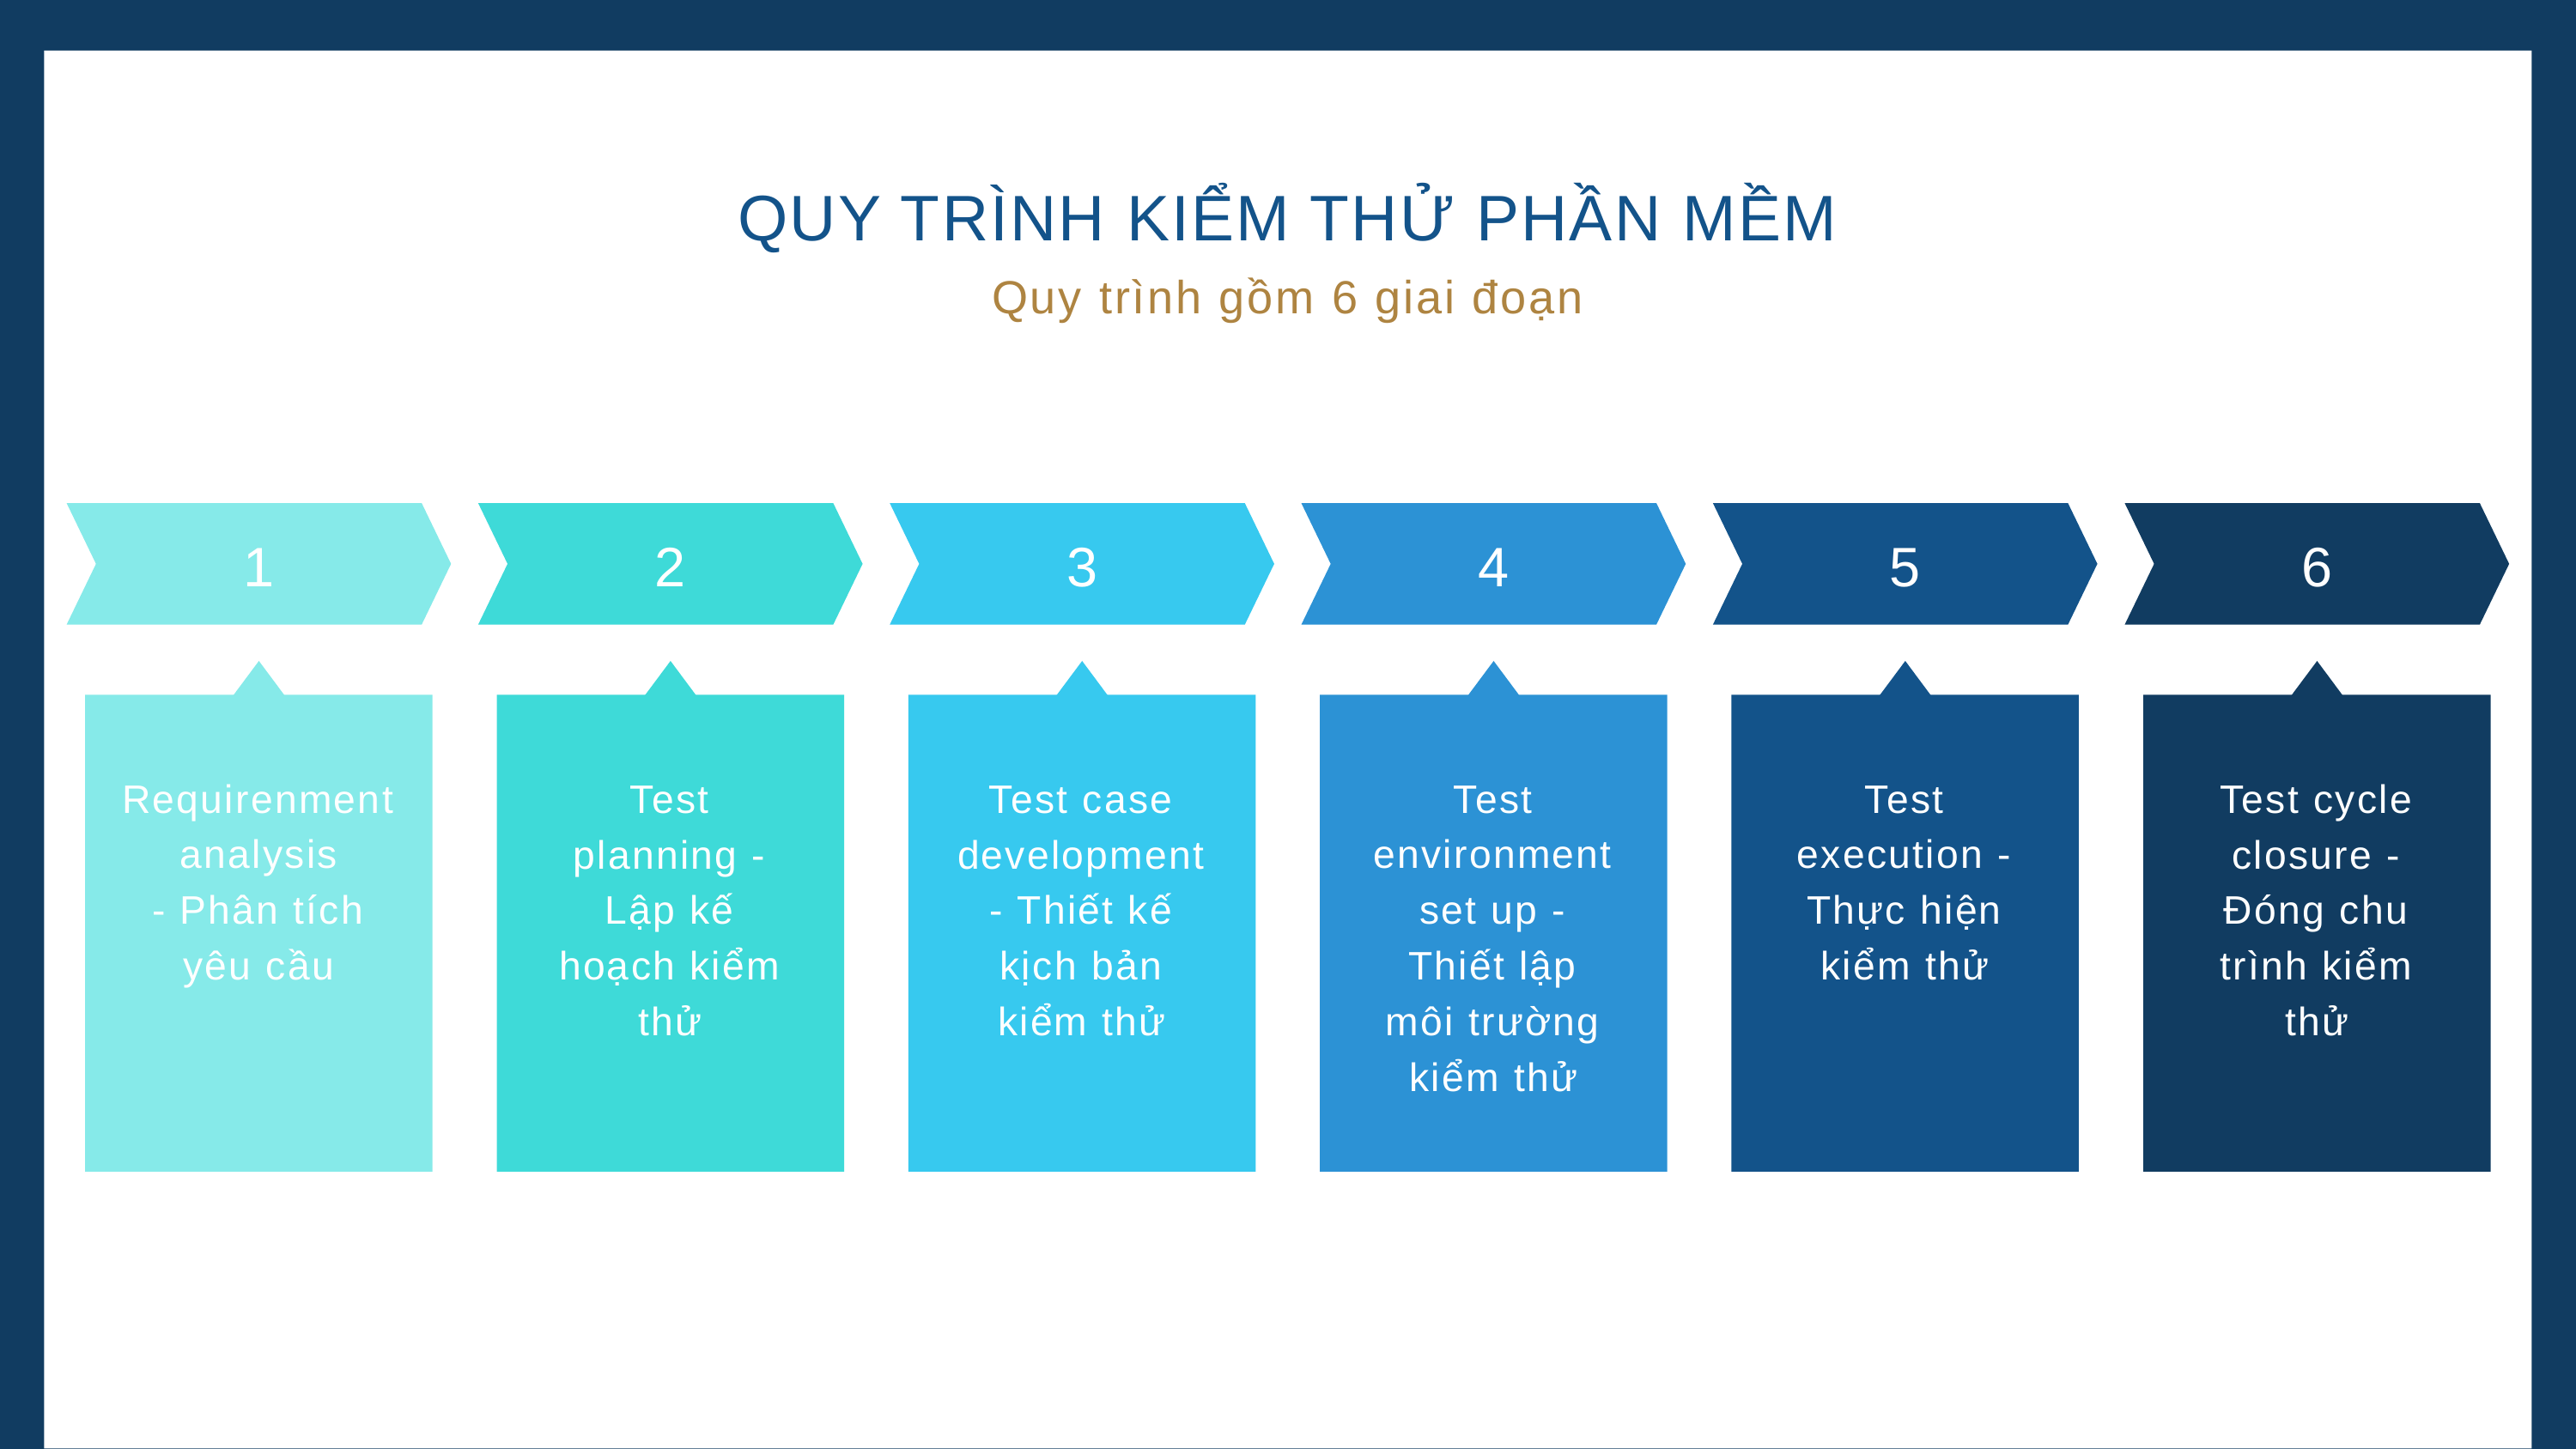

QUY TRÌNH KIỂM THỬ PHẦN MỀM
Quy trình gồm 6 giai đoạn

1
2
3
4
5
6

Requirenment analysis
- Phân tích yêu cầu
Test planning - Lập kế hoạch kiểm thử
Test case development - Thiết kế kịch bản kiểm thử
Test environment set up - Thiết lập môi trường kiểm thử
Test execution - Thực hiện kiểm thử
Test cycle closure - Đóng chu trình kiểm thử